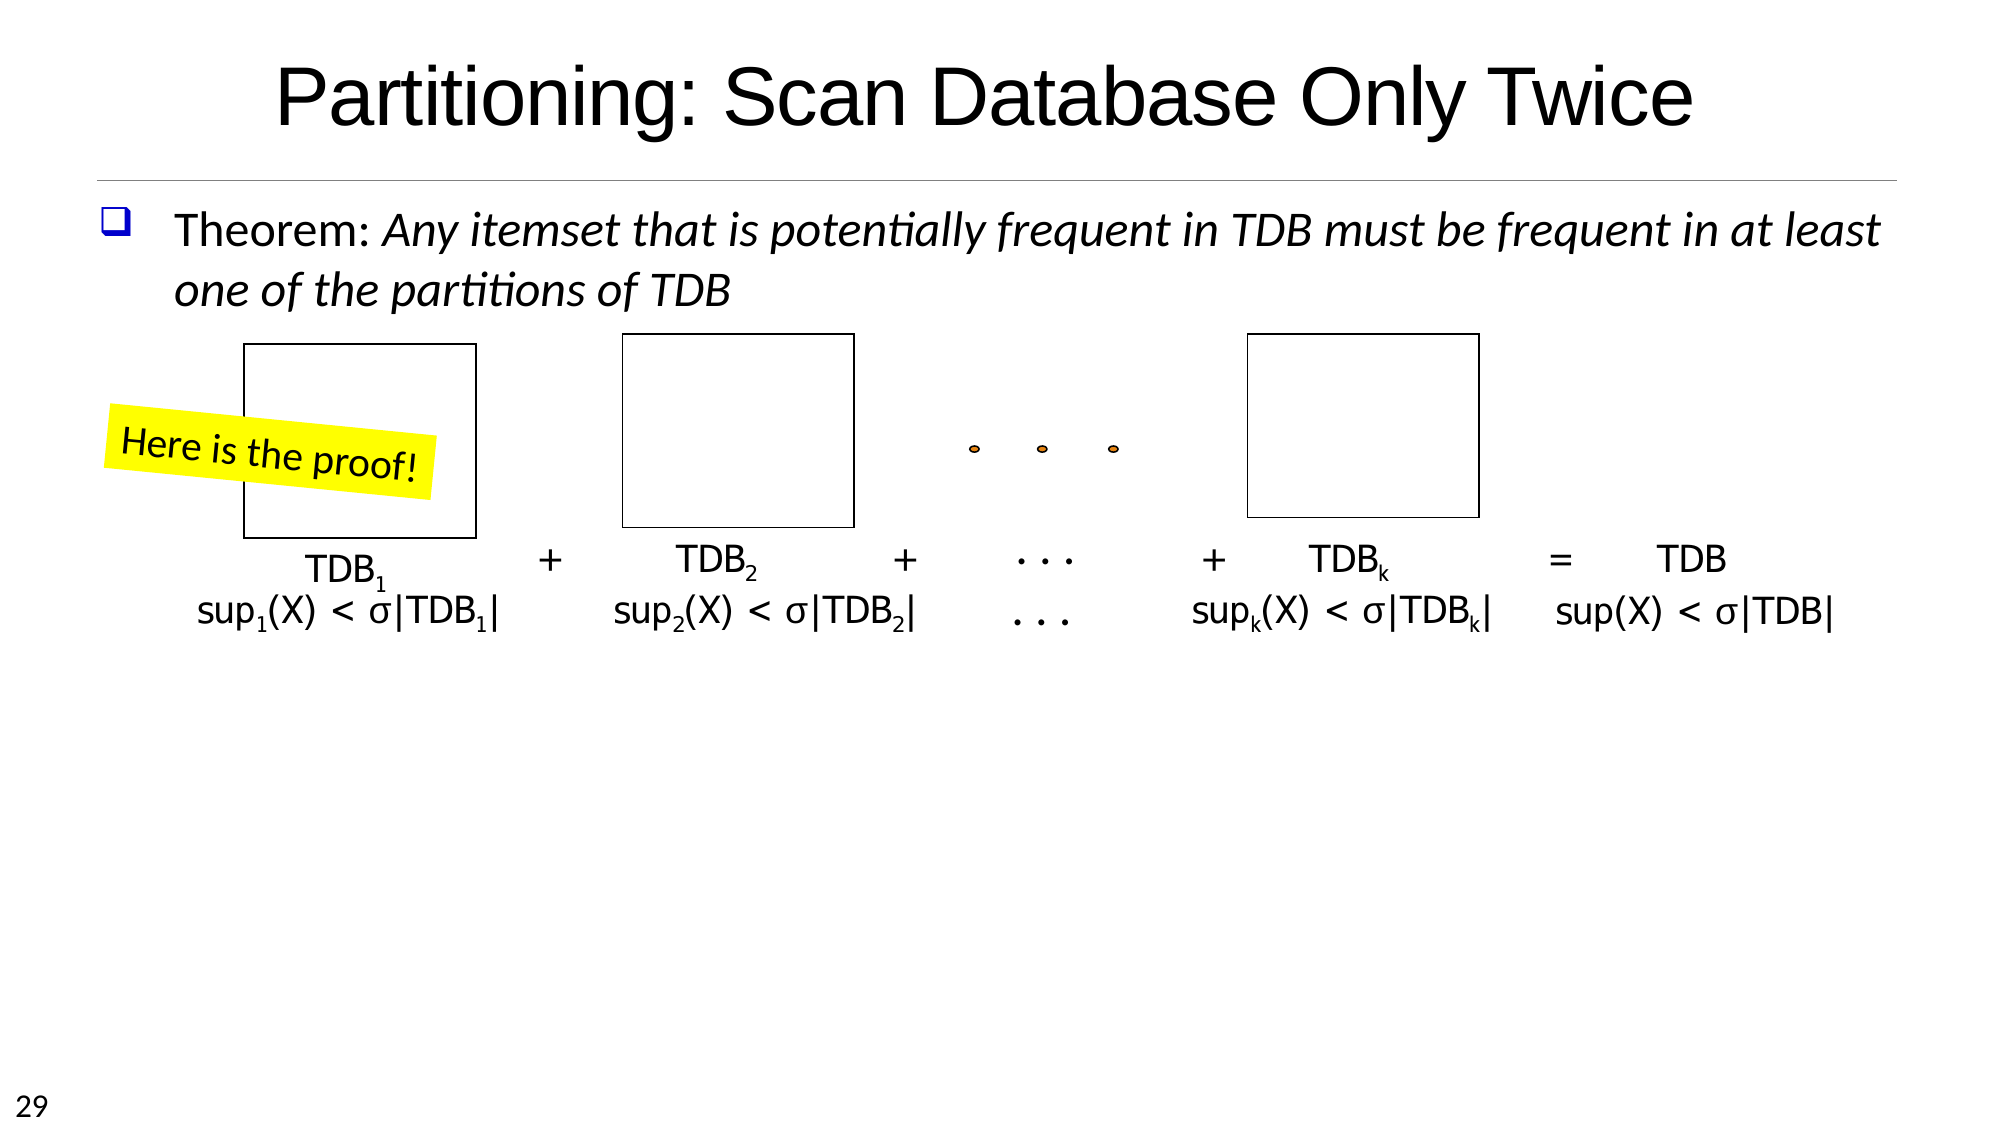

# Partitioning: Scan Database Only Twice
Theorem: Any itemset that is potentially frequent in TDB must be frequent in at least one of the partitions of TDB

Here is the proof!

. . .
+
TDB2
+
+
TDBk
=       TDB
TDB1
. . .
sup1(X) < σ|TDB1|
sup2(X) < σ|TDB2|
supk(X) < σ|TDBk|
sup(X) < σ|TDB|